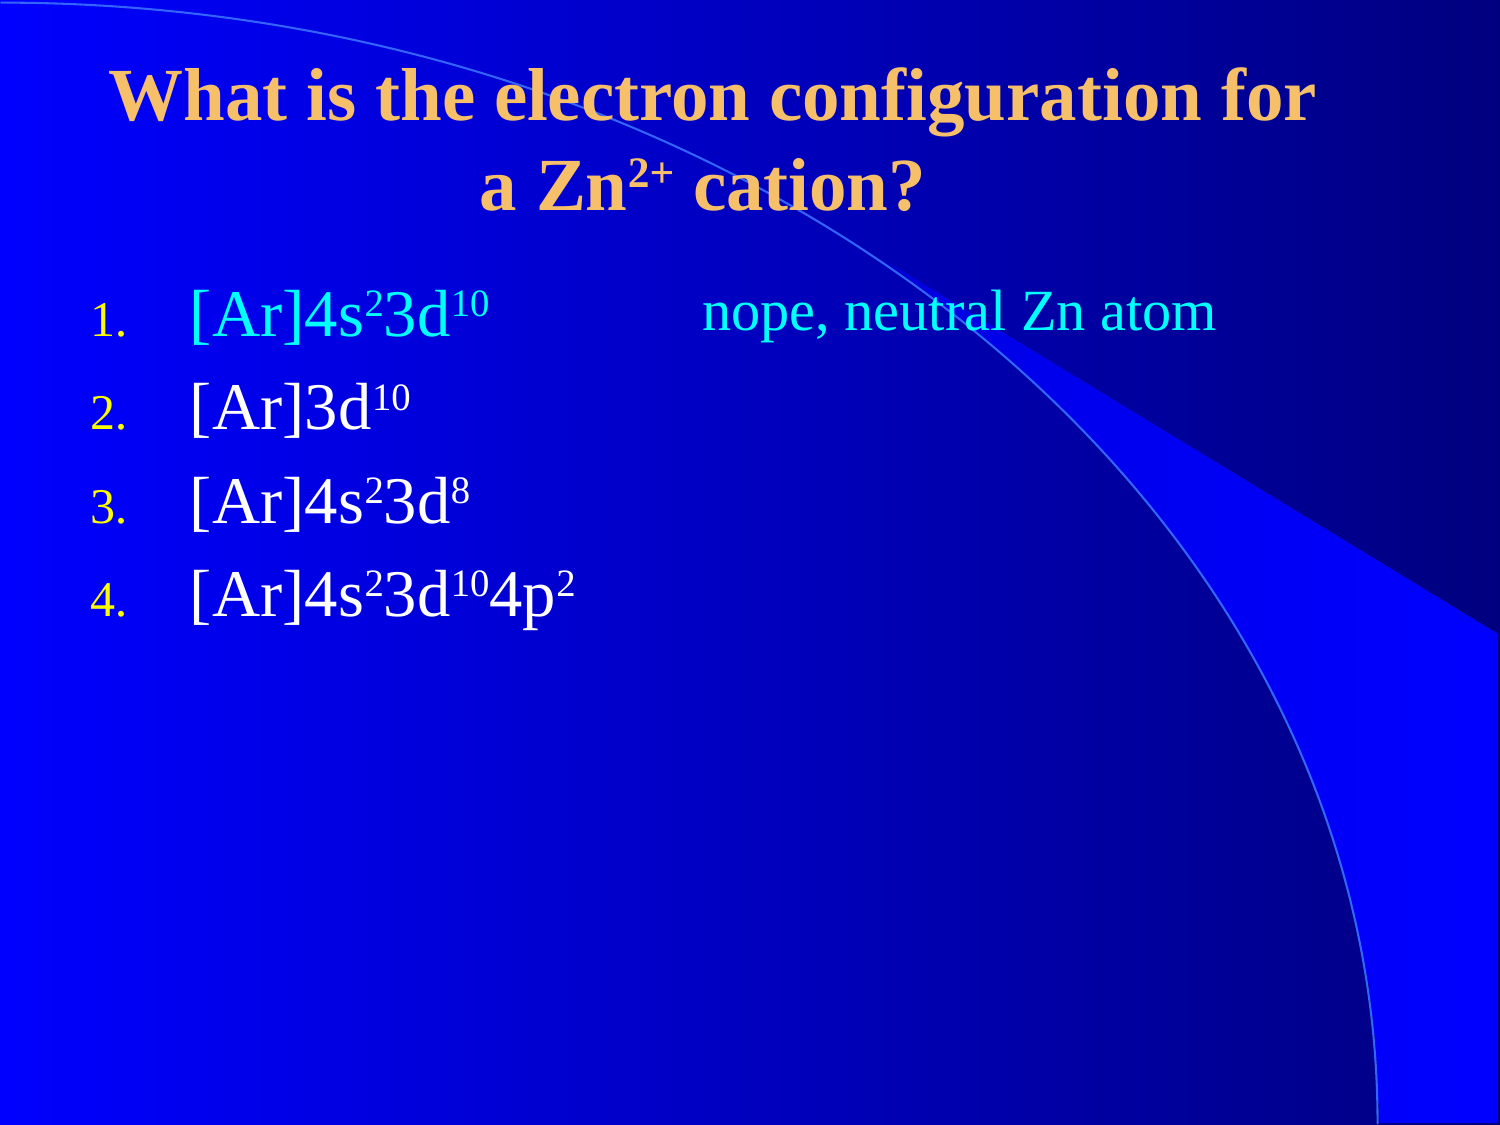

What is the electron configuration for a Zn2+ cation?
[Ar]4s23d10
[Ar]3d10
[Ar]4s23d8
[Ar]4s23d104p2
nope, neutral Zn atom